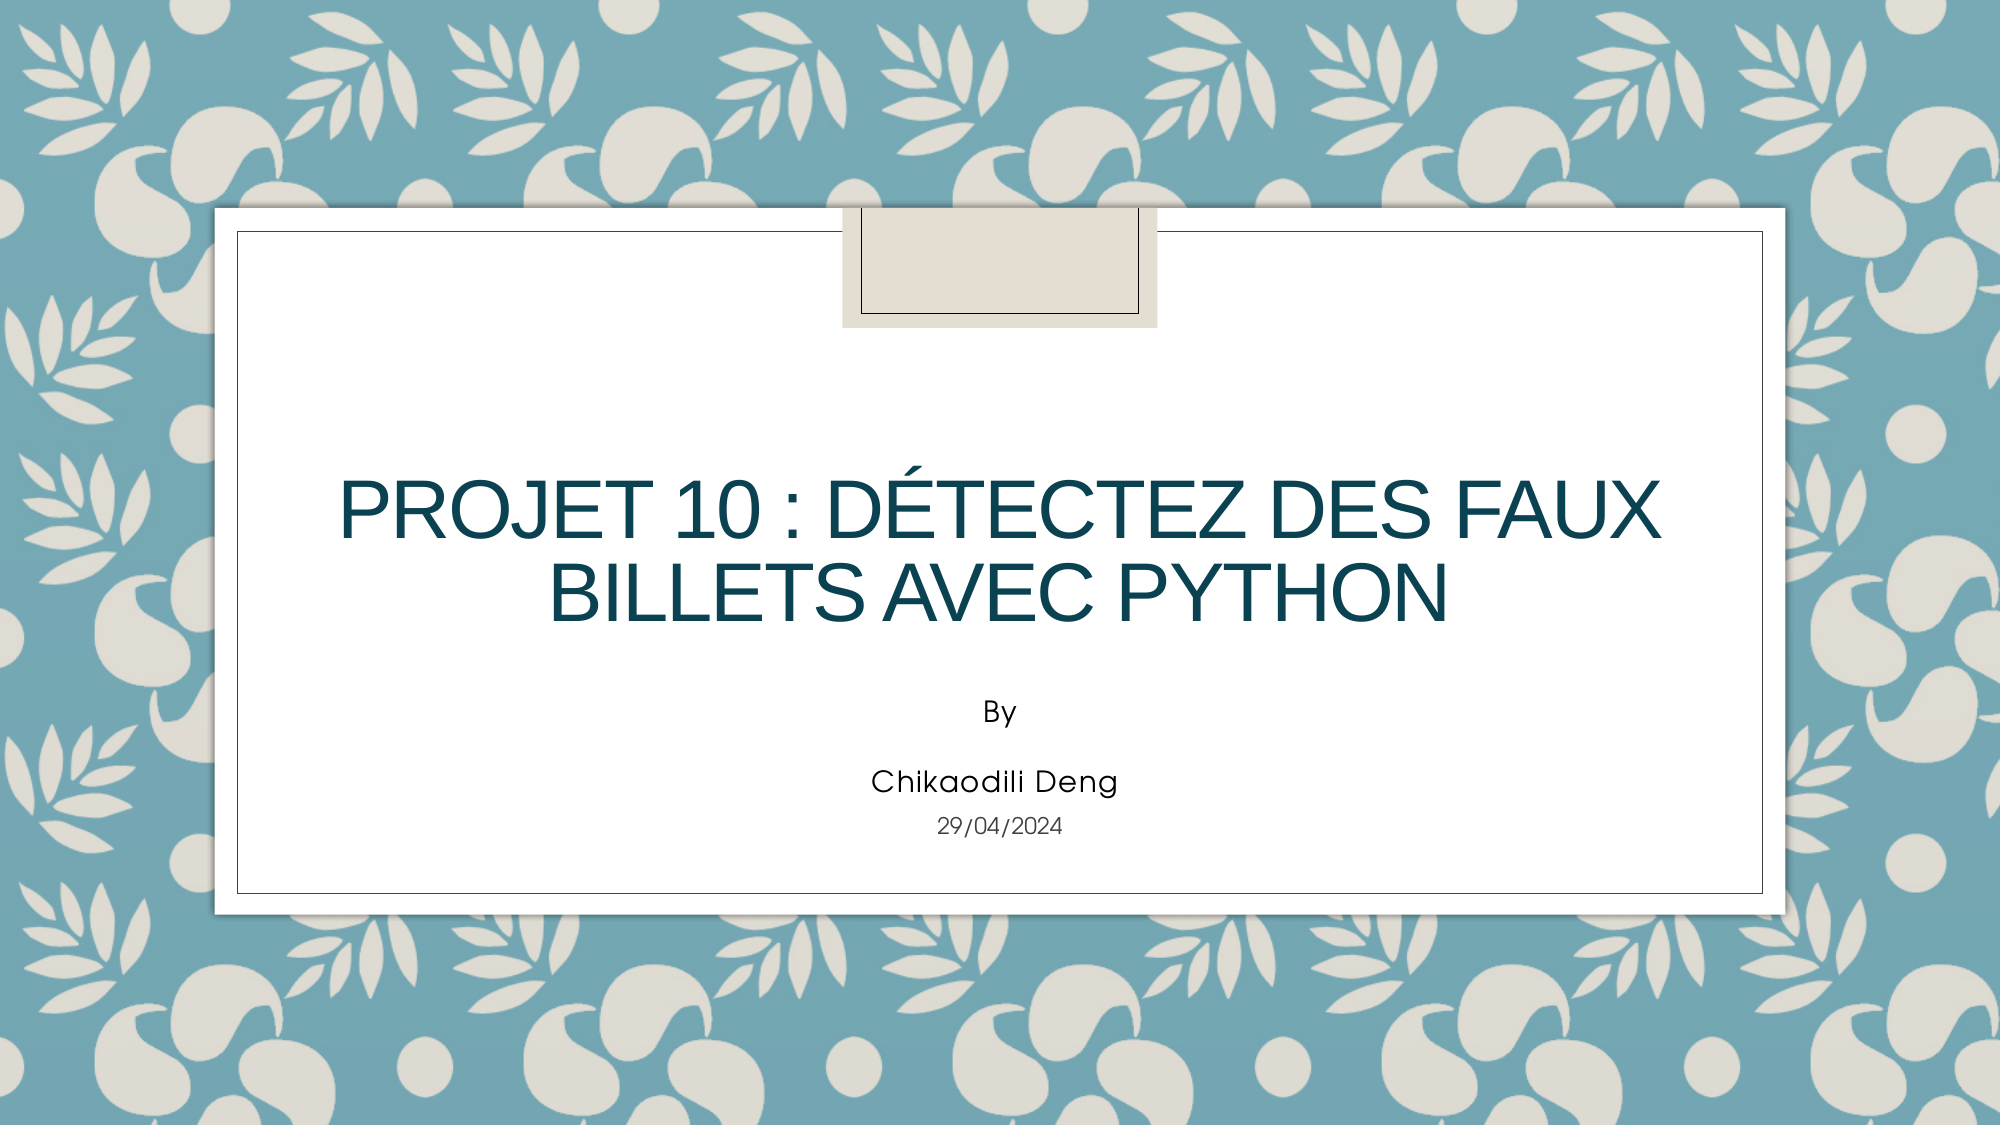

# Projet 10 : Détectez des faux billets avec Python
By

Chikaodili Deng
29/04/2024